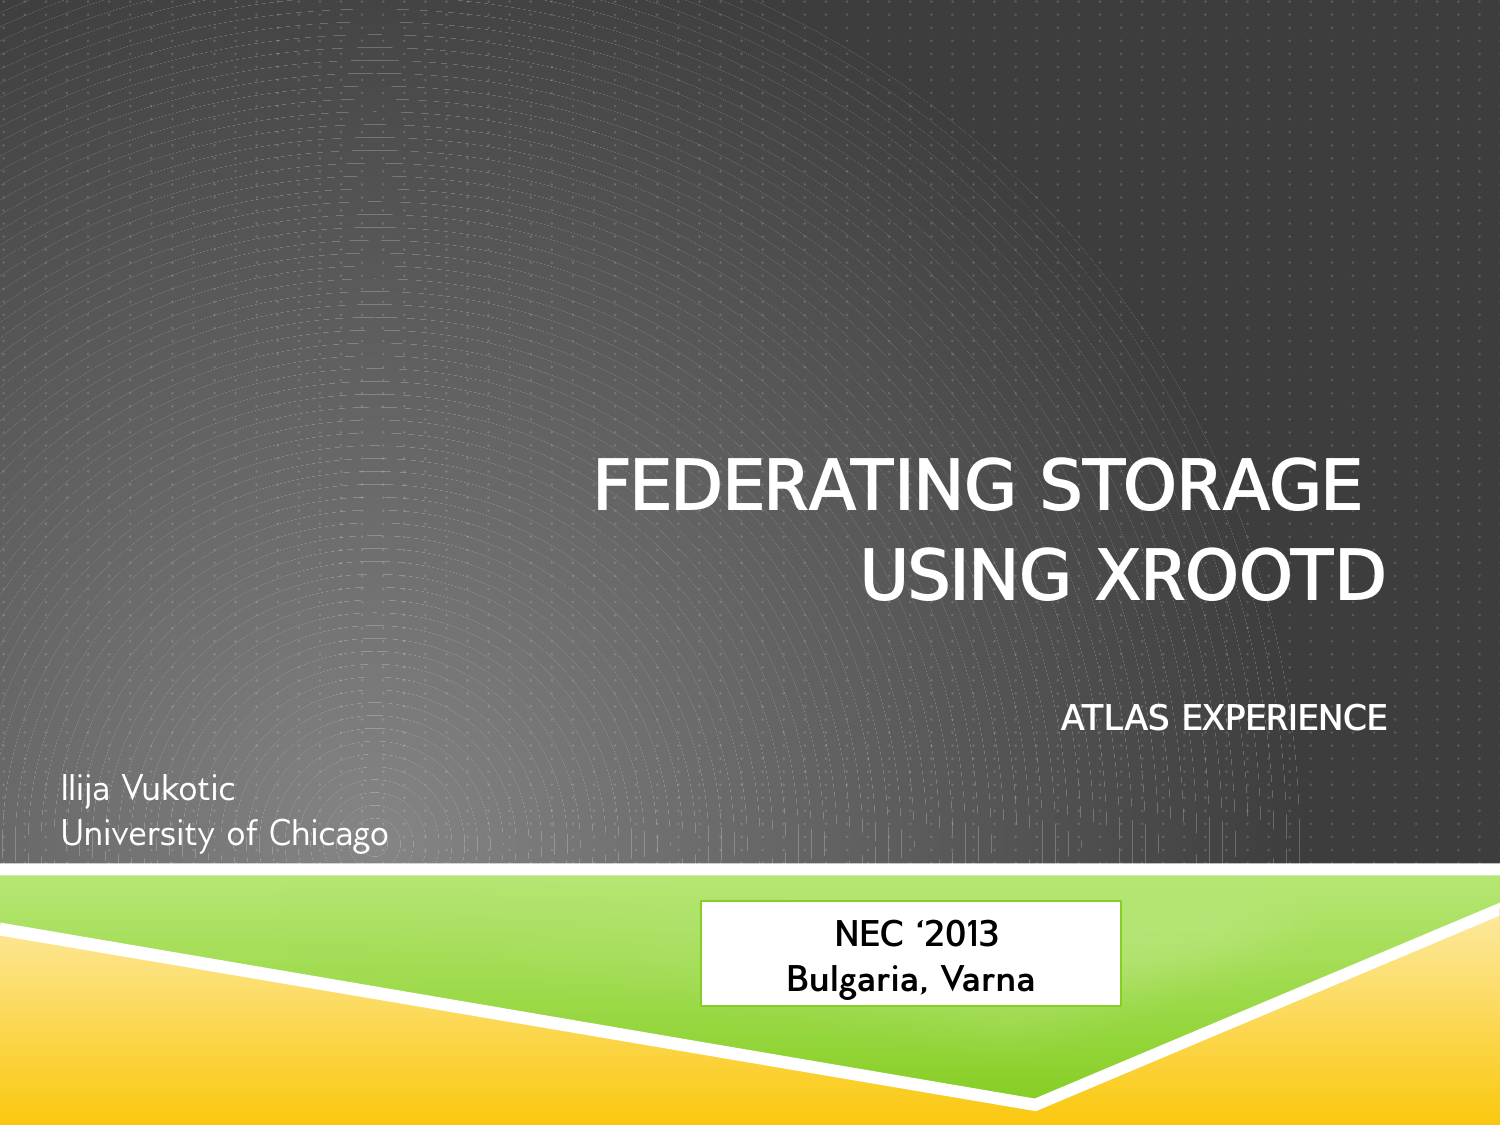

# Federating storage using xRooTD
ATLAS experience
Ilija Vukotic
University of Chicago
 NEC ‘2013
Bulgaria, Varna